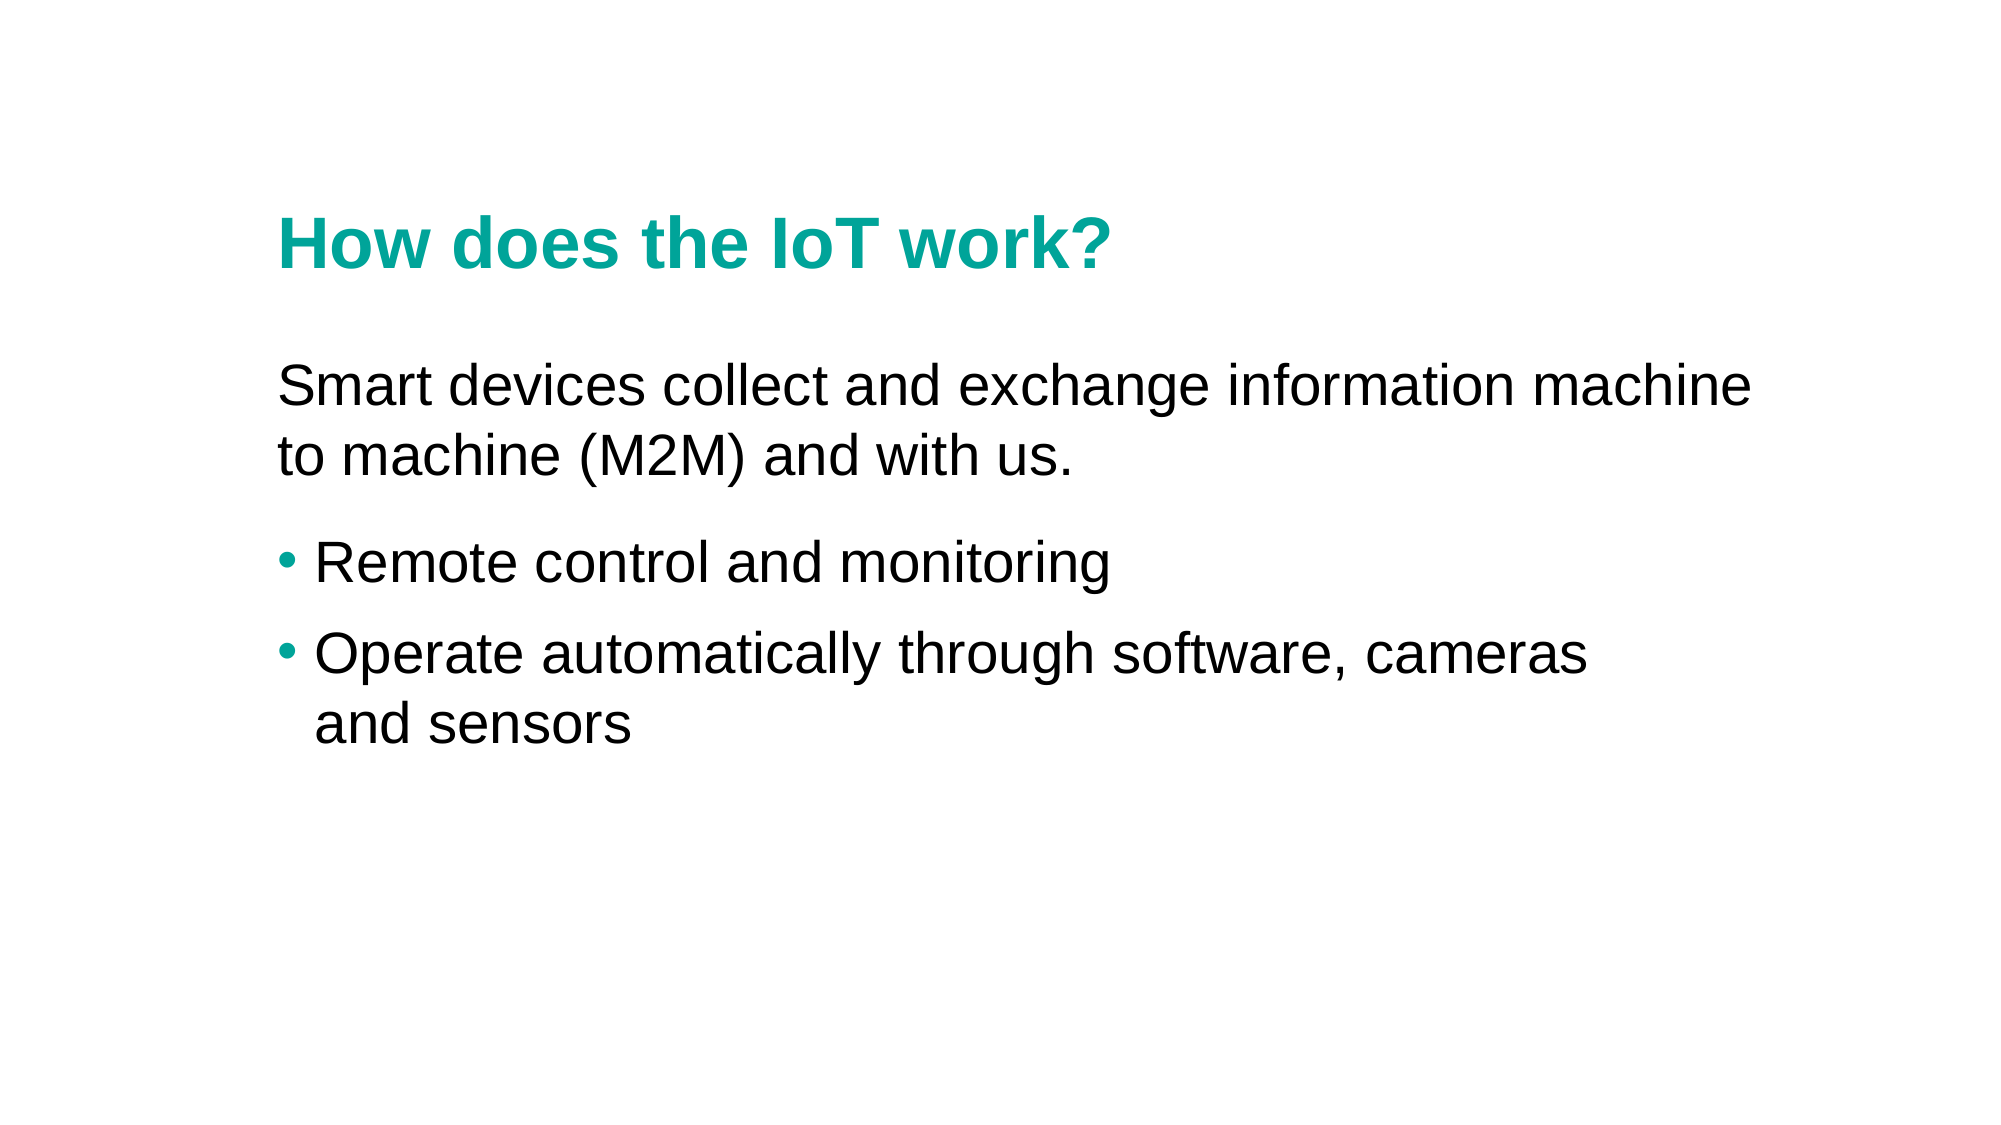

# How does the IoT work?
Smart devices collect and exchange information machine to machine (M2M) and with us.
Remote control and monitoring
Operate automatically through software, cameras
and sensors
4